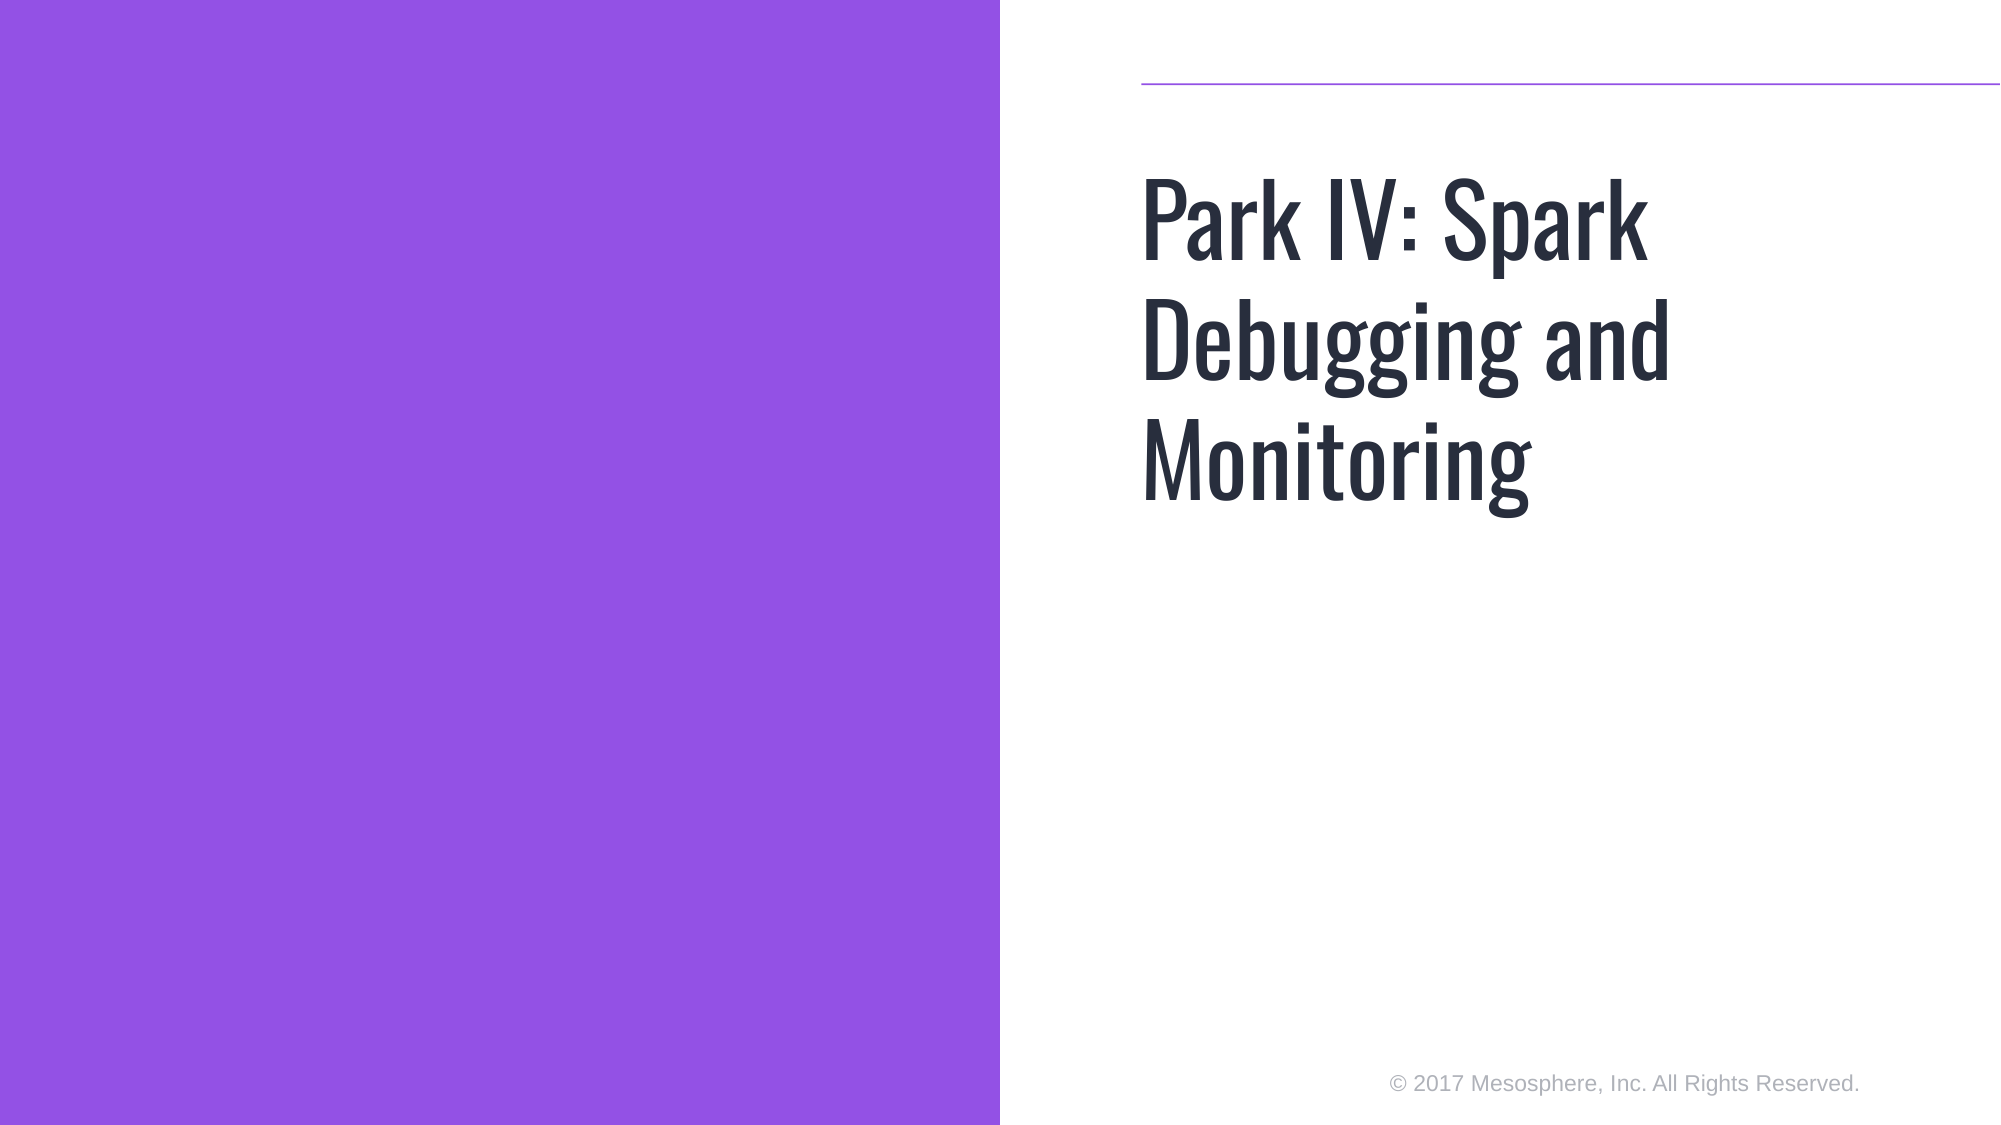

# Park IV: Spark Debugging and Monitoring